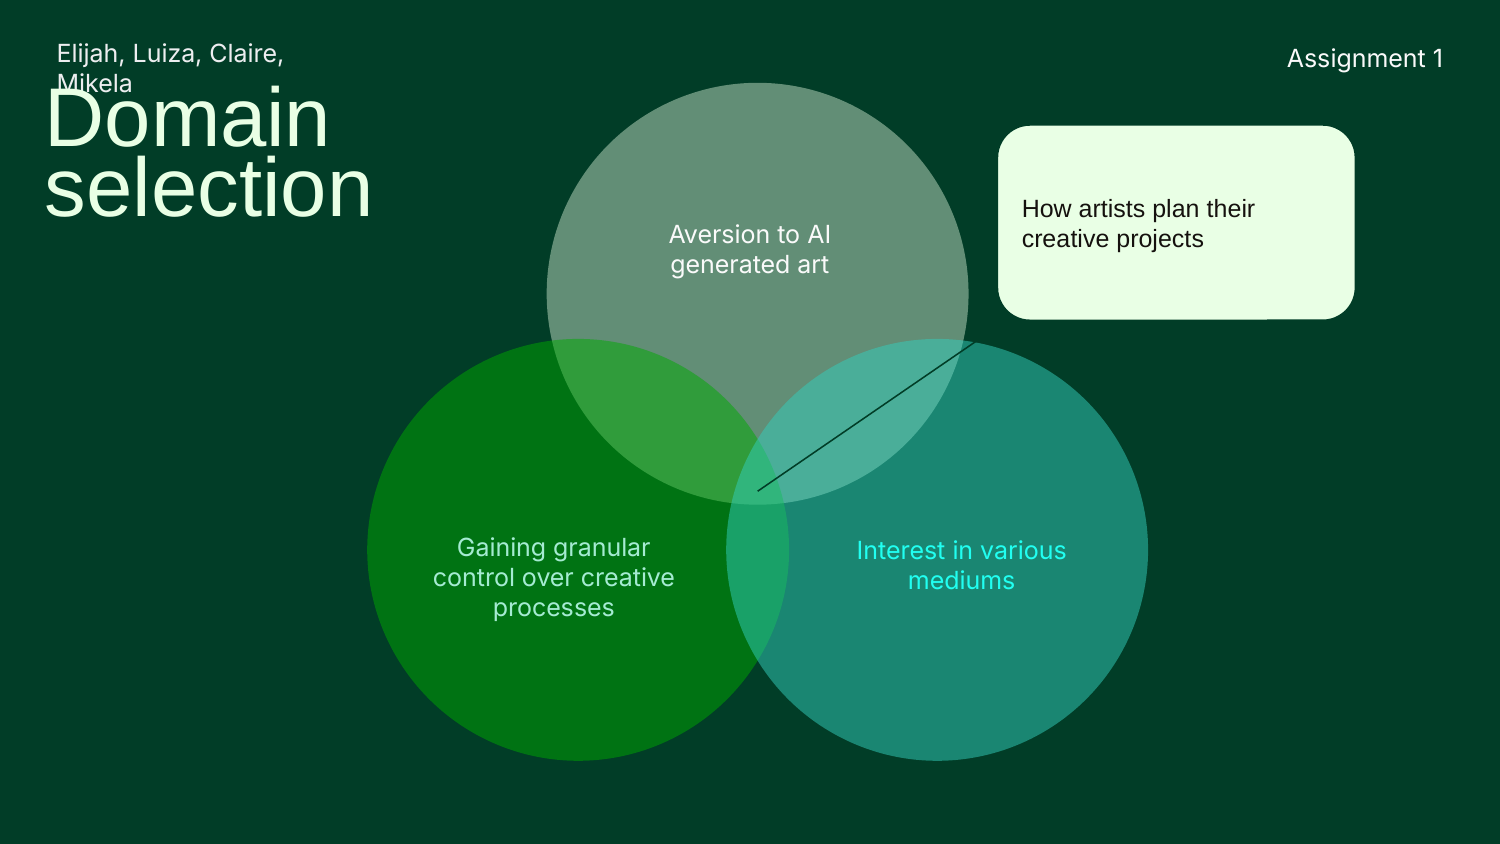

Elijah, Luiza, Claire, Mikela
Assignment 1
Domain selection

How artists plan their creative projects
Aversion to AI generated art

Gaining granular control over creative processes
Interest in various mediums